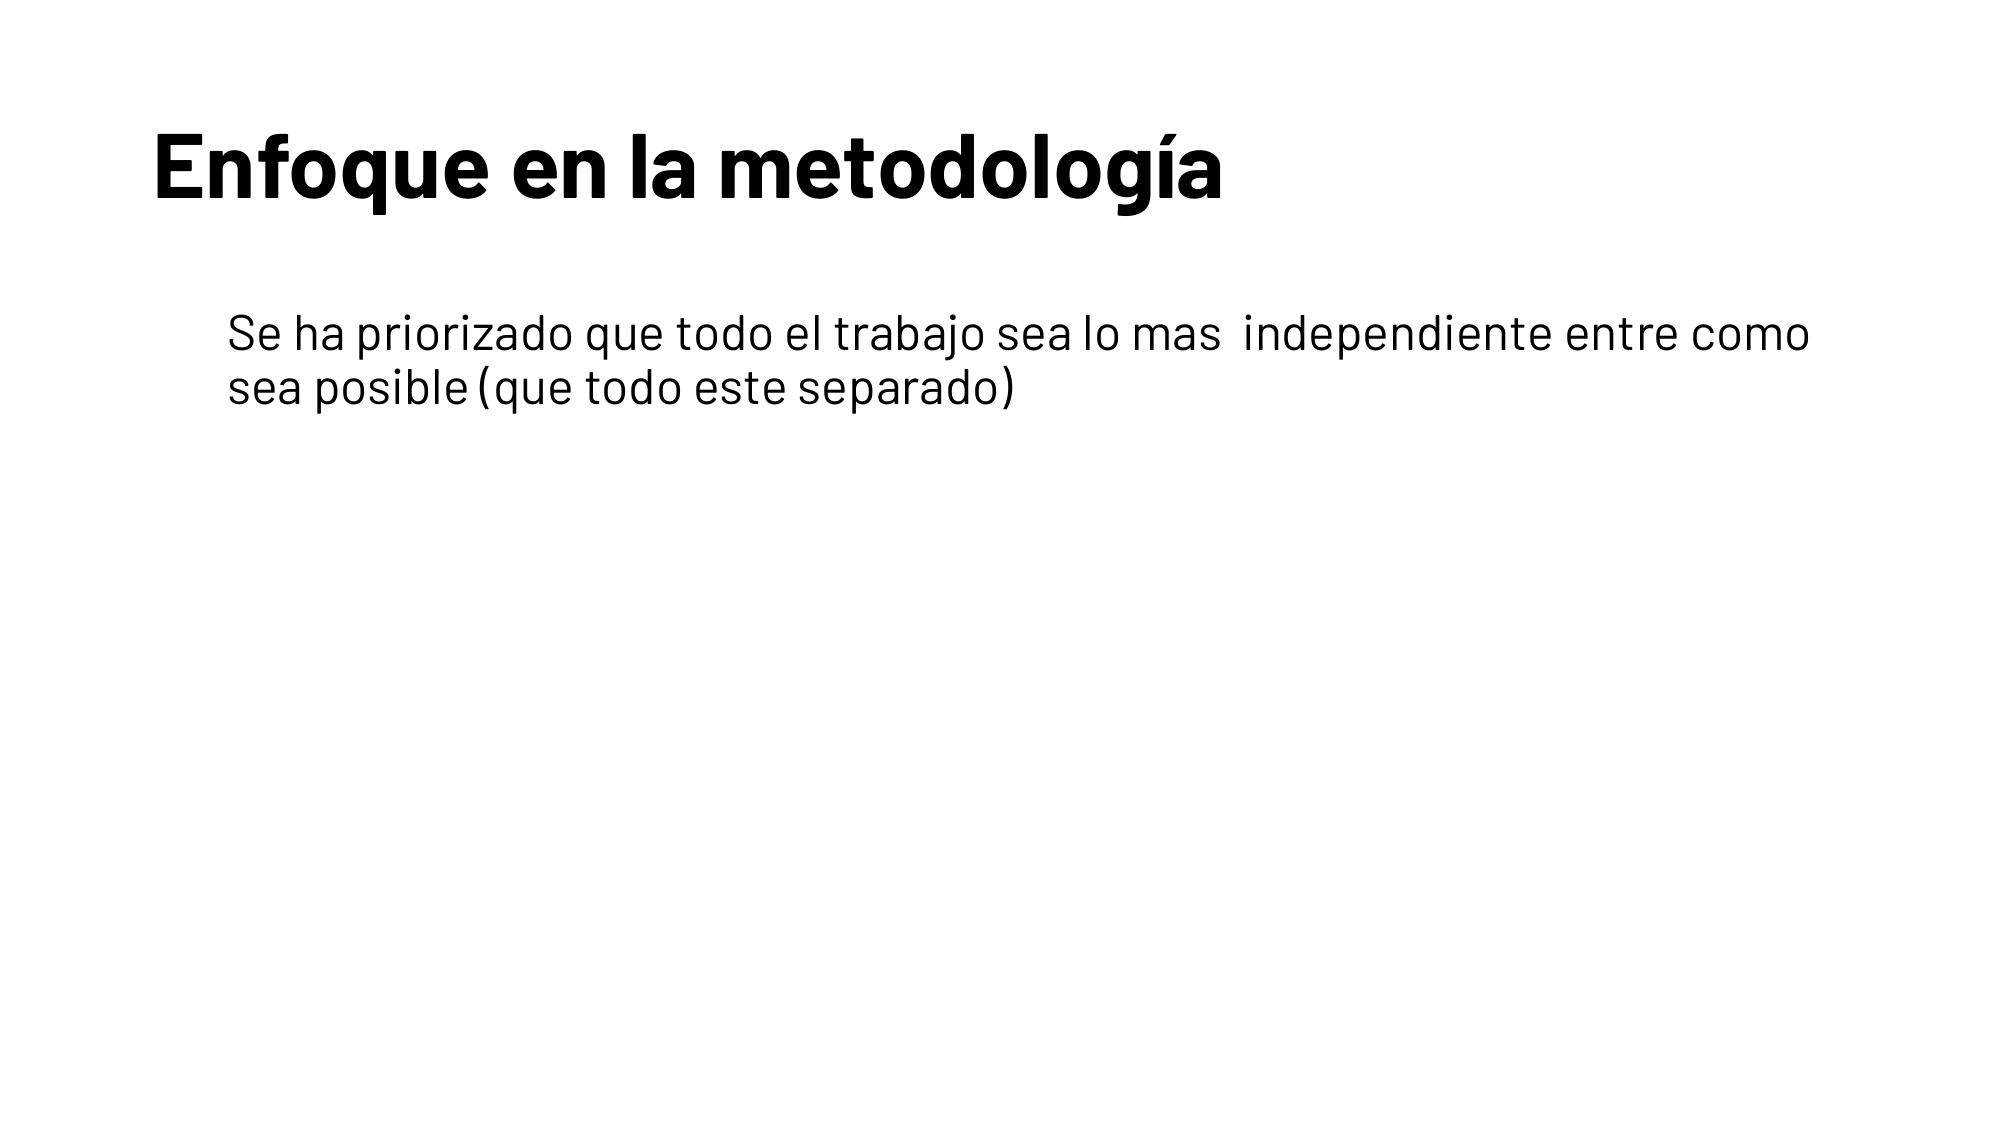

# Enfoque en la metodología
Se ha priorizado que todo el trabajo sea lo mas  independiente entre como sea posible (que todo este separado)